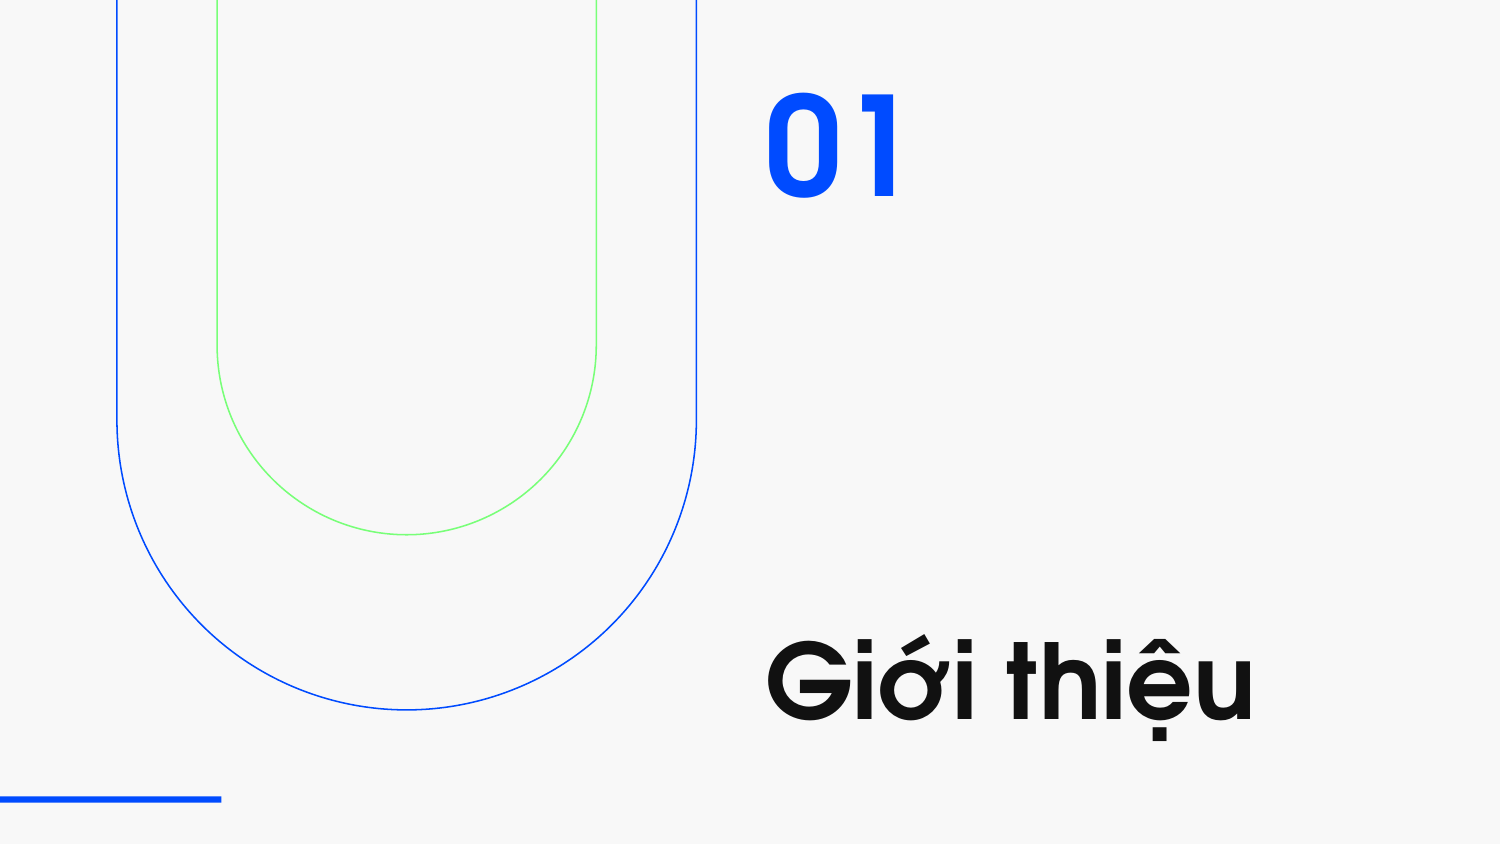

01. Giới thiệu
01
# Giới thiệu